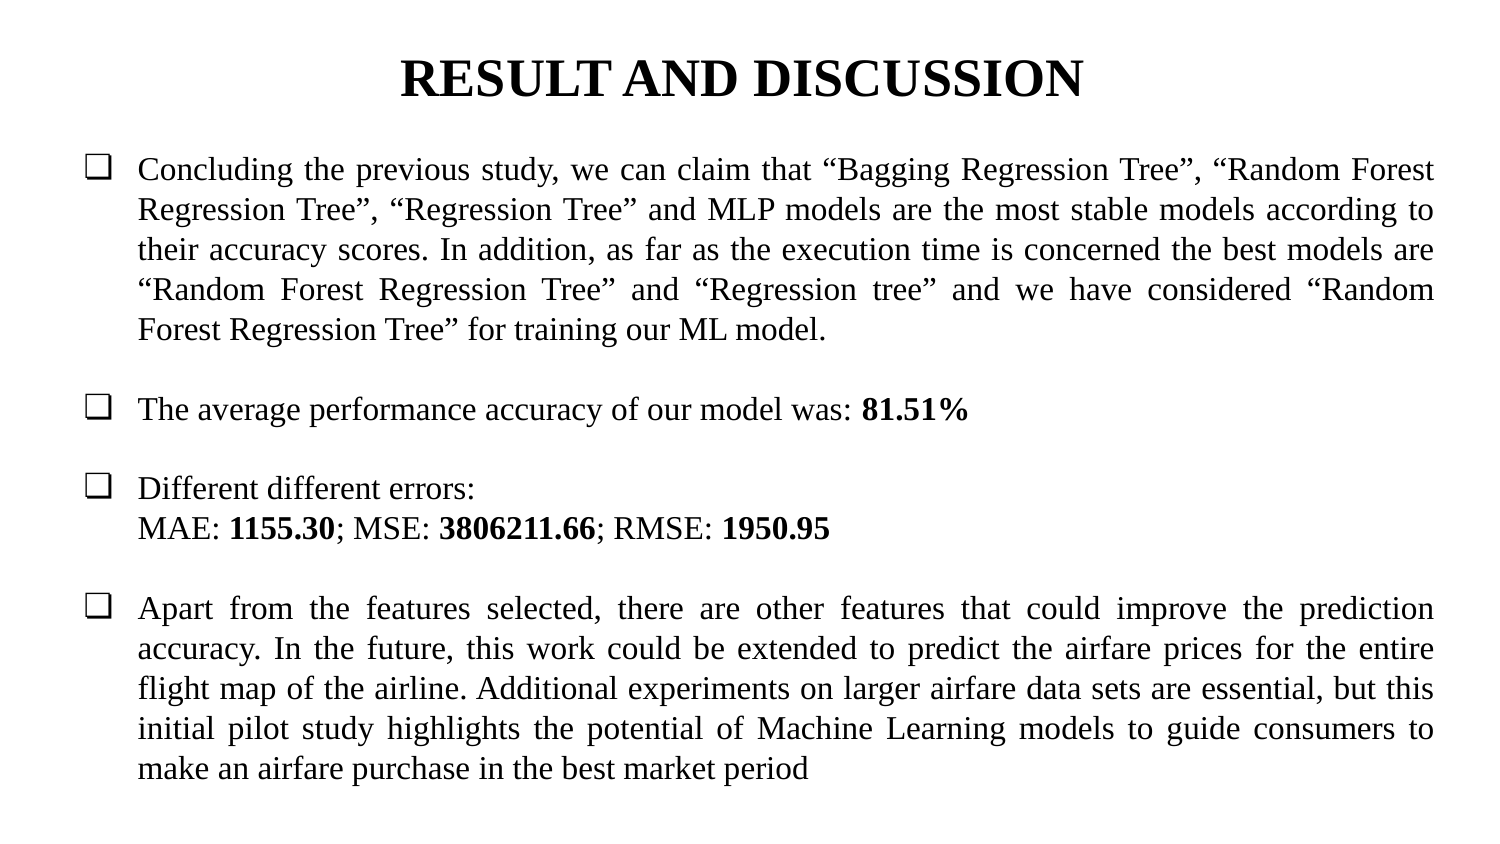

RESULT AND DISCUSSION
Concluding the previous study, we can claim that “Bagging Regression Tree”, “Random Forest Regression Tree”, “Regression Tree” and MLP models are the most stable models according to their accuracy scores. In addition, as far as the execution time is concerned the best models are “Random Forest Regression Tree” and “Regression tree” and we have considered “Random Forest Regression Tree” for training our ML model.

The average performance accuracy of our model was: 81.51%

Different different errors:
MAE: 1155.30; MSE: 3806211.66; RMSE: 1950.95

Apart from the features selected, there are other features that could improve the prediction accuracy. In the future, this work could be extended to predict the airfare prices for the entire flight map of the airline. Additional experiments on larger airfare data sets are essential, but this initial pilot study highlights the potential of Machine Learning models to guide consumers to make an airfare purchase in the best market period